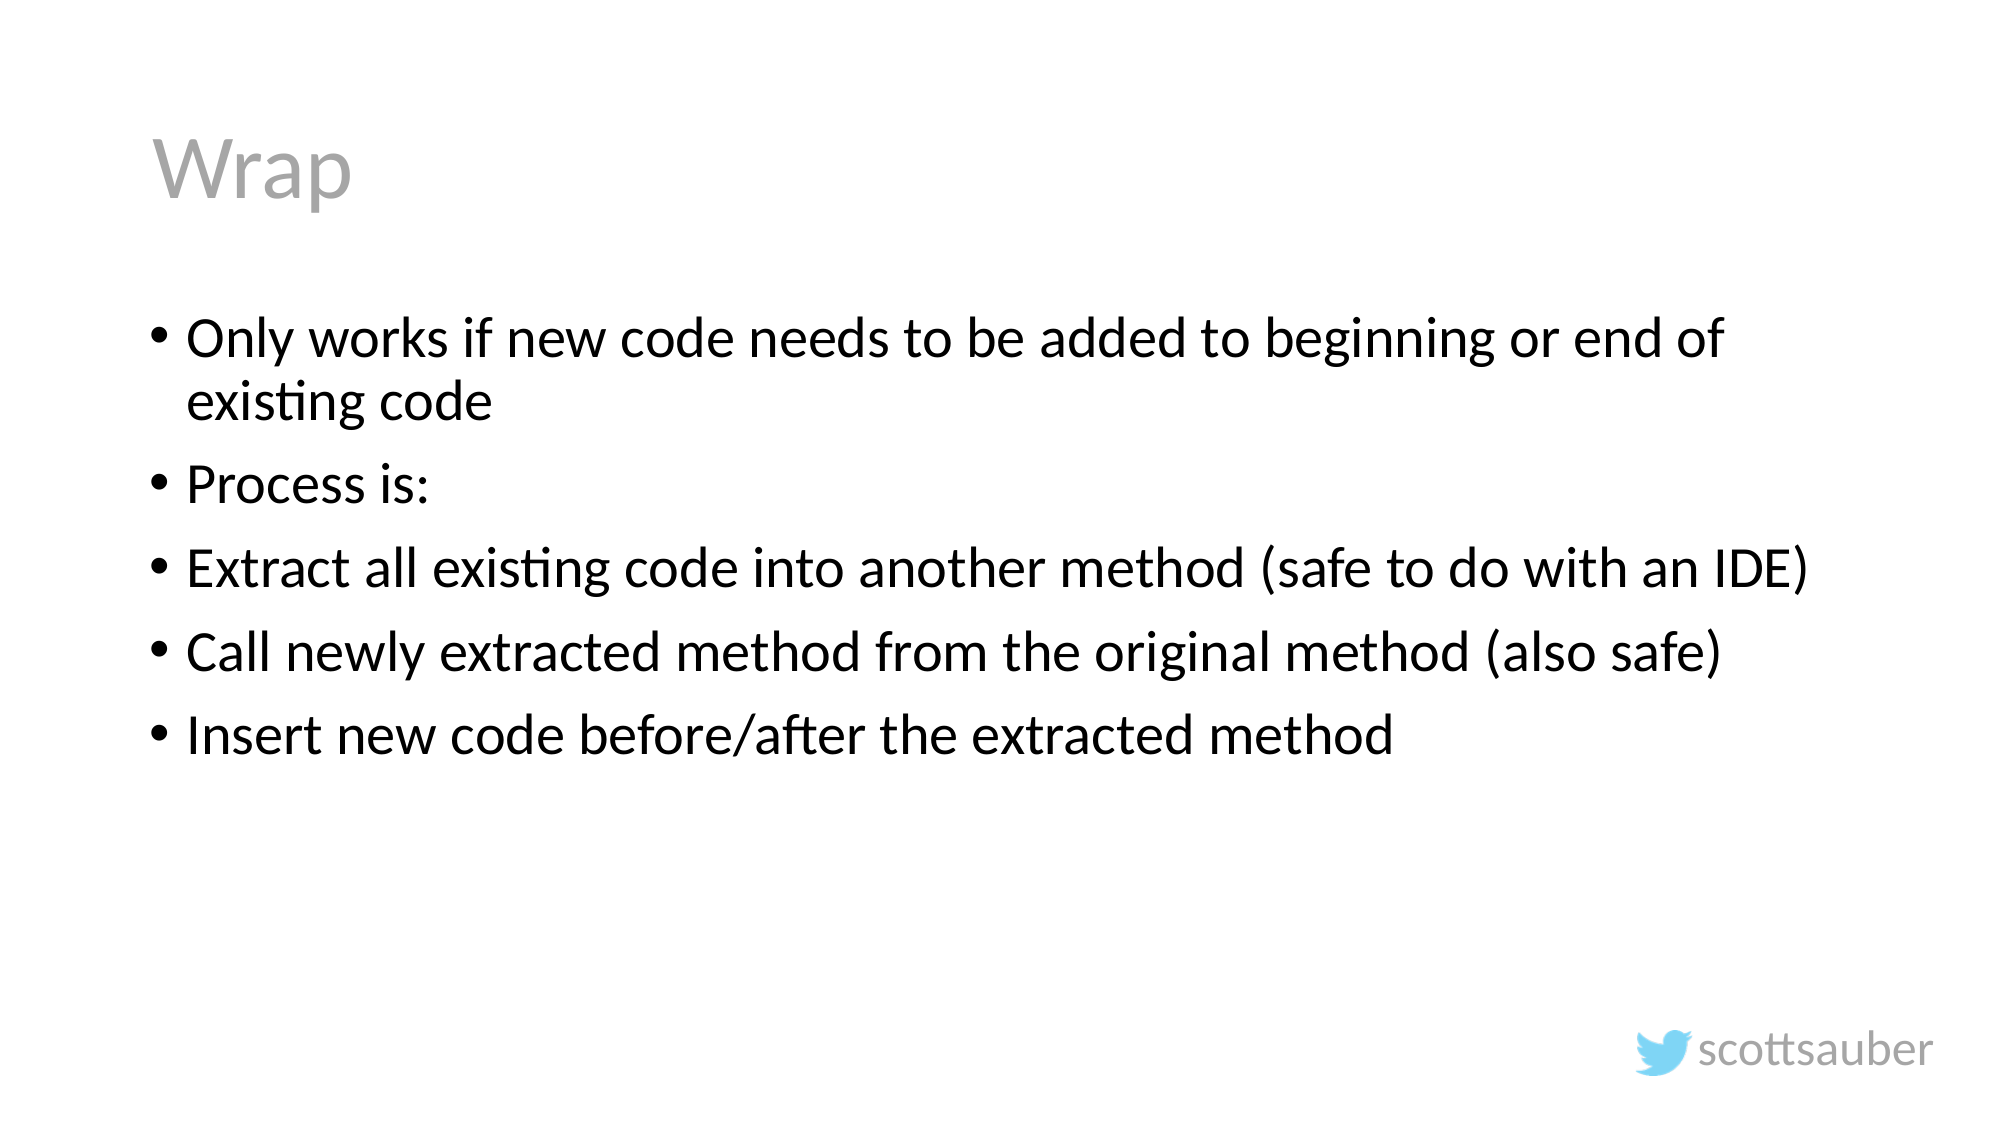

# Wrap
Only works if new code needs to be added to beginning or end of existing code
Process is:
Extract all existing code into another method (safe to do with an IDE)
Call newly extracted method from the original method (also safe)
Insert new code before/after the extracted method
scottsauber